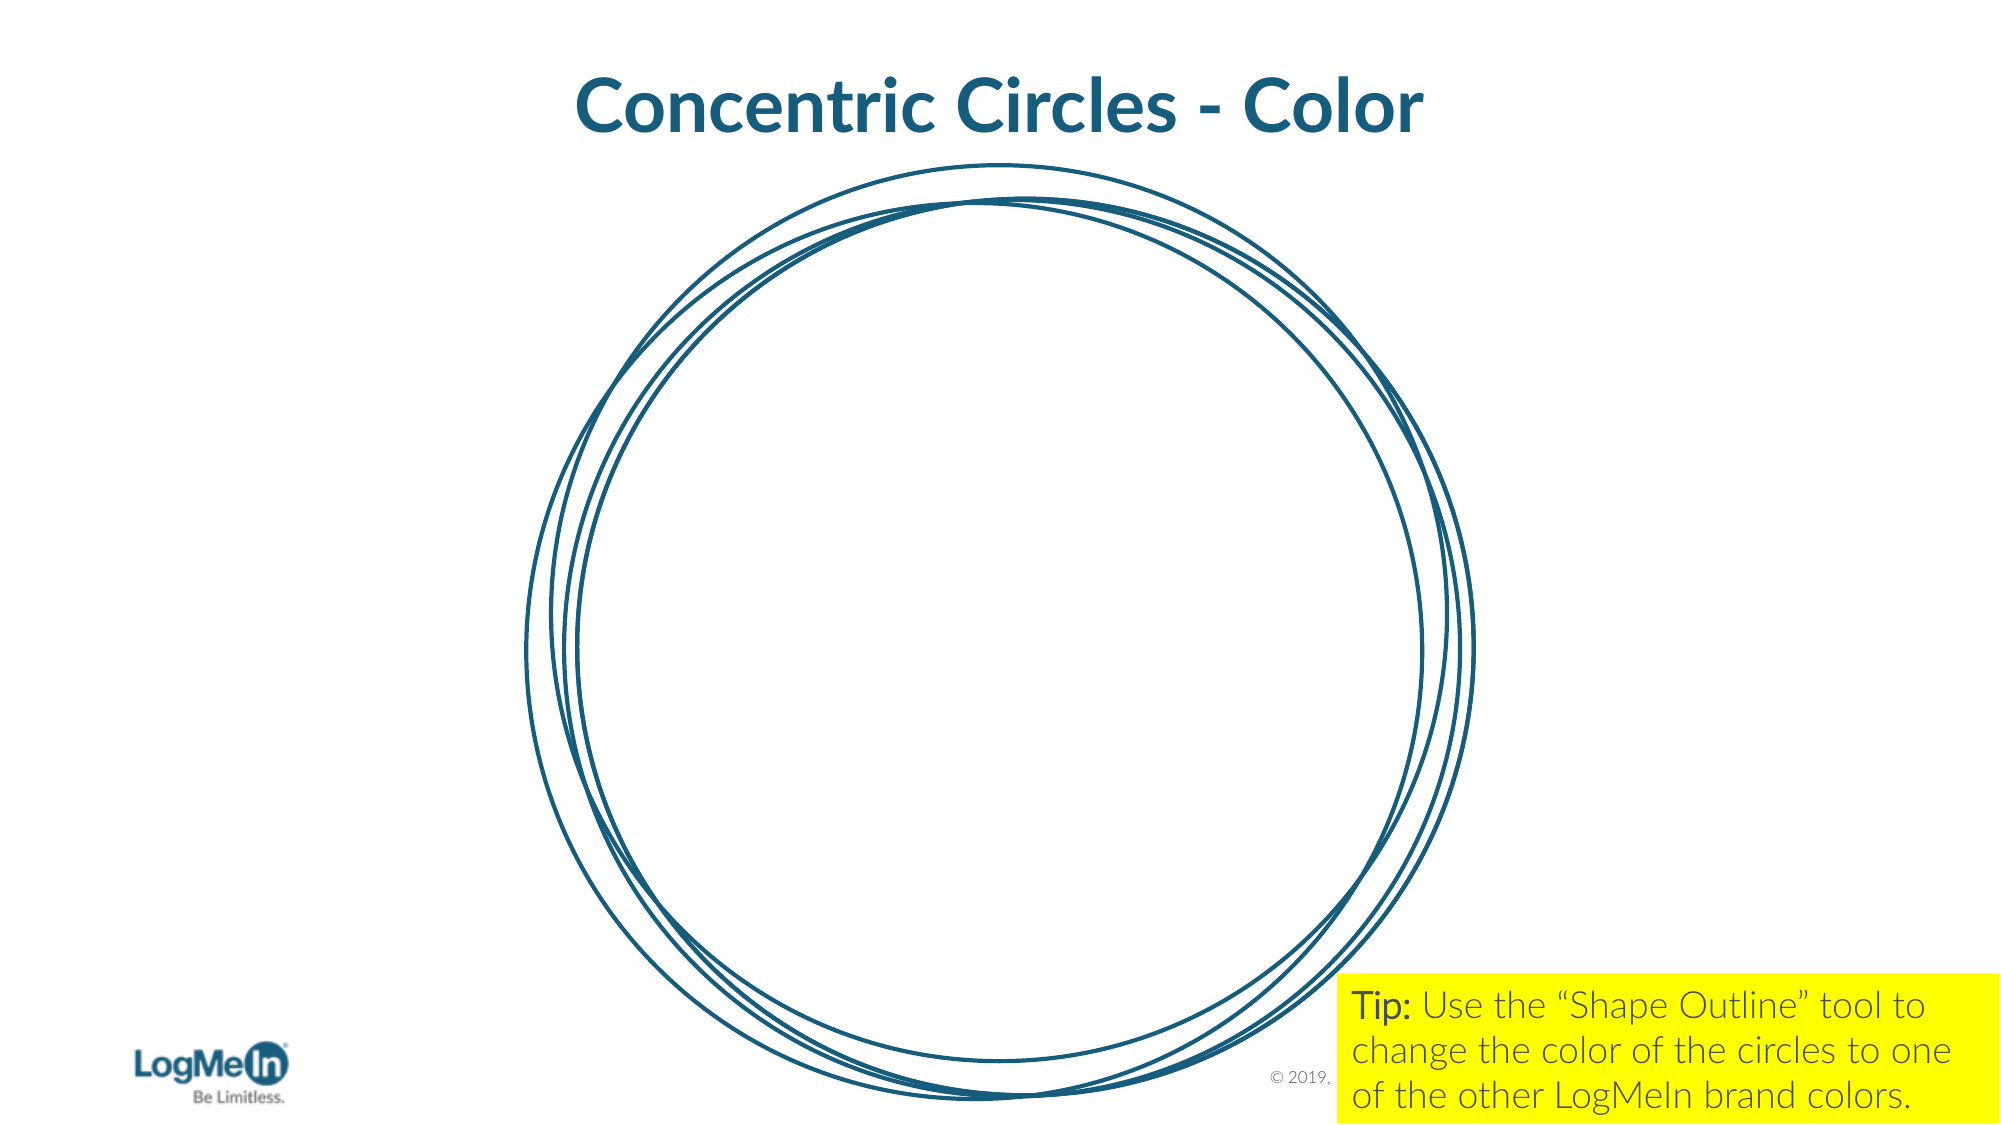

# Concentric Circles - Color

Tip: Use the “Shape Outline” tool to change the color of the circles to one of the other LogMeIn brand colors.